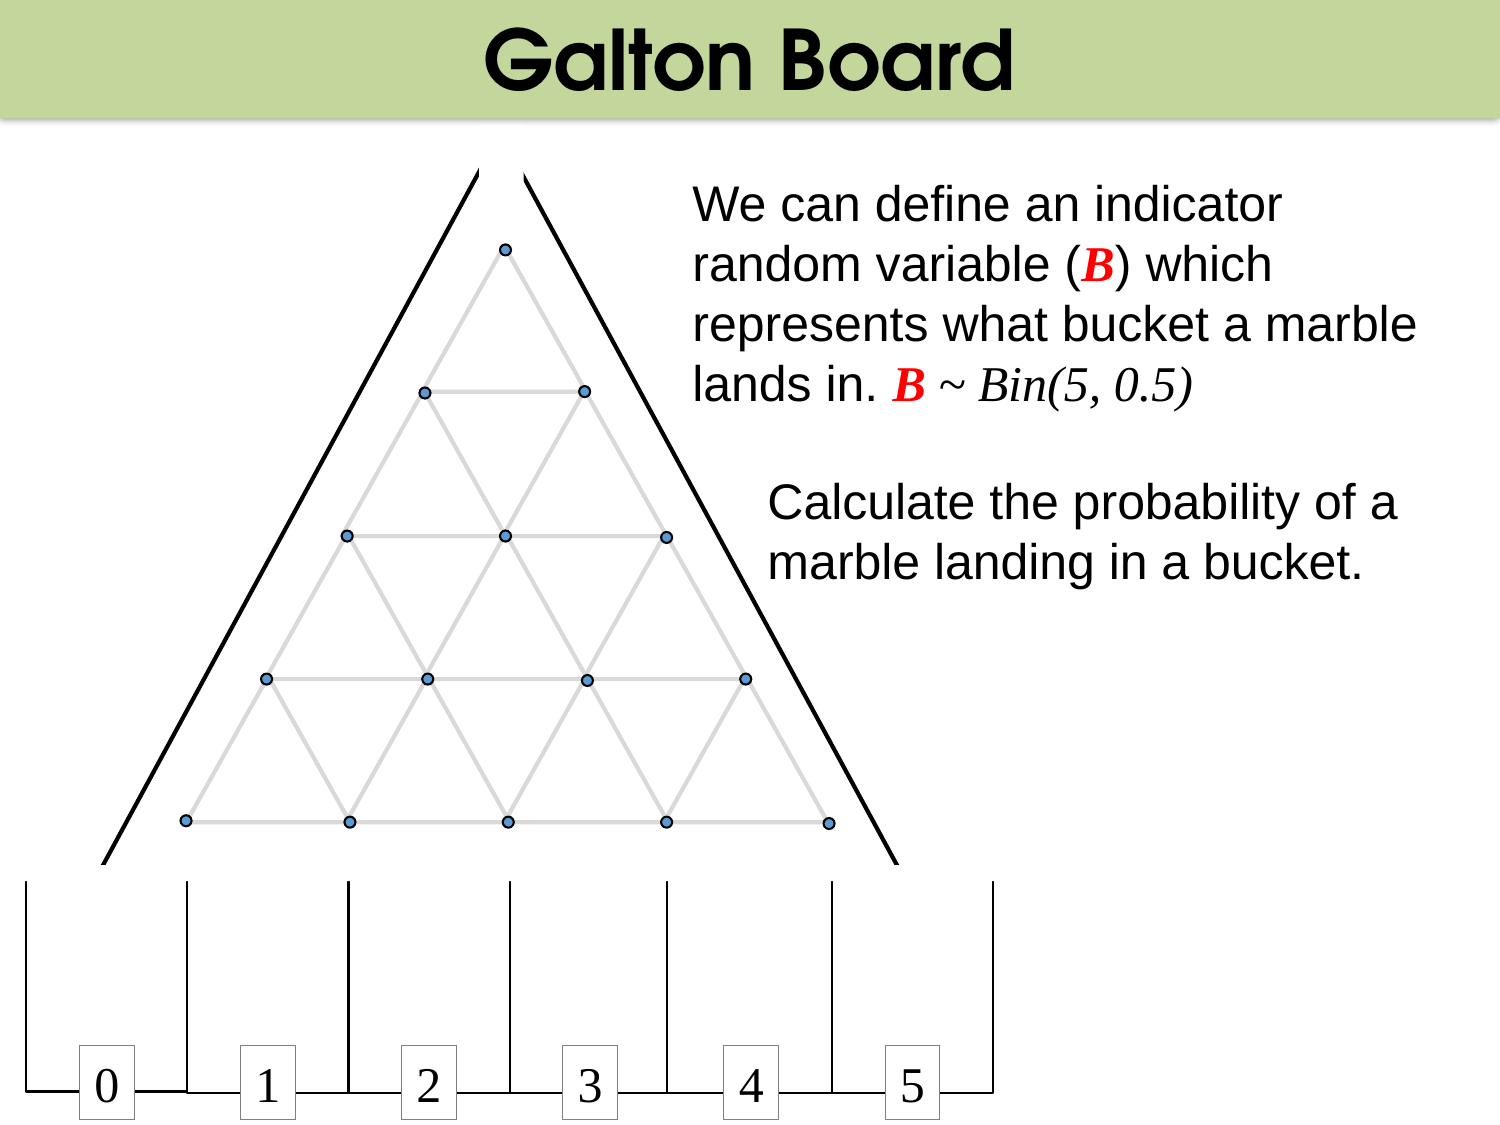

Galton Board

We can define an indicator random variable (B) which represents what bucket a marble lands in. B ~ Bin(5, 0.5)

Calculate the probability of a marble landing in a bucket.

0
1
2
3
4
5